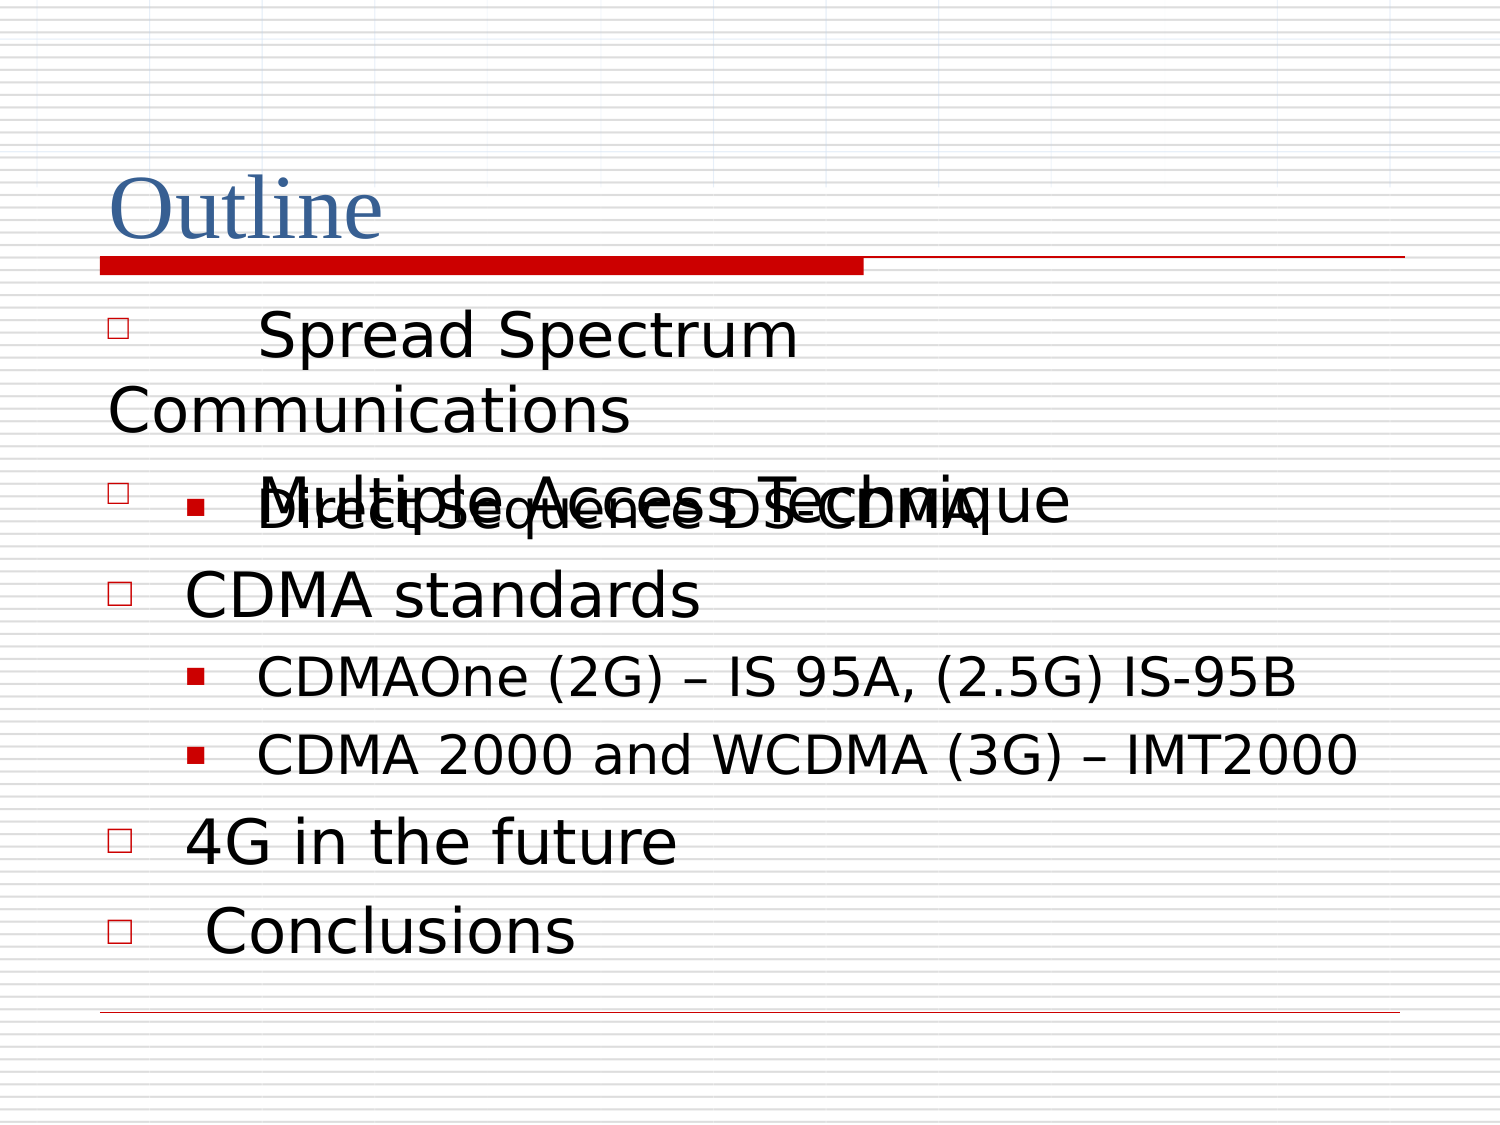

# Outline

□	Spread Spectrum Communications
□	Multiple Access Technique
Direct Sequence DS-CDMA
■
CDMA standards
□
CDMAOne (2G) – IS 95A, (2.5G) IS-95B  CDMA 2000 and WCDMA (3G) – IMT2000
■
■
4G in the future  Conclusions
□
□